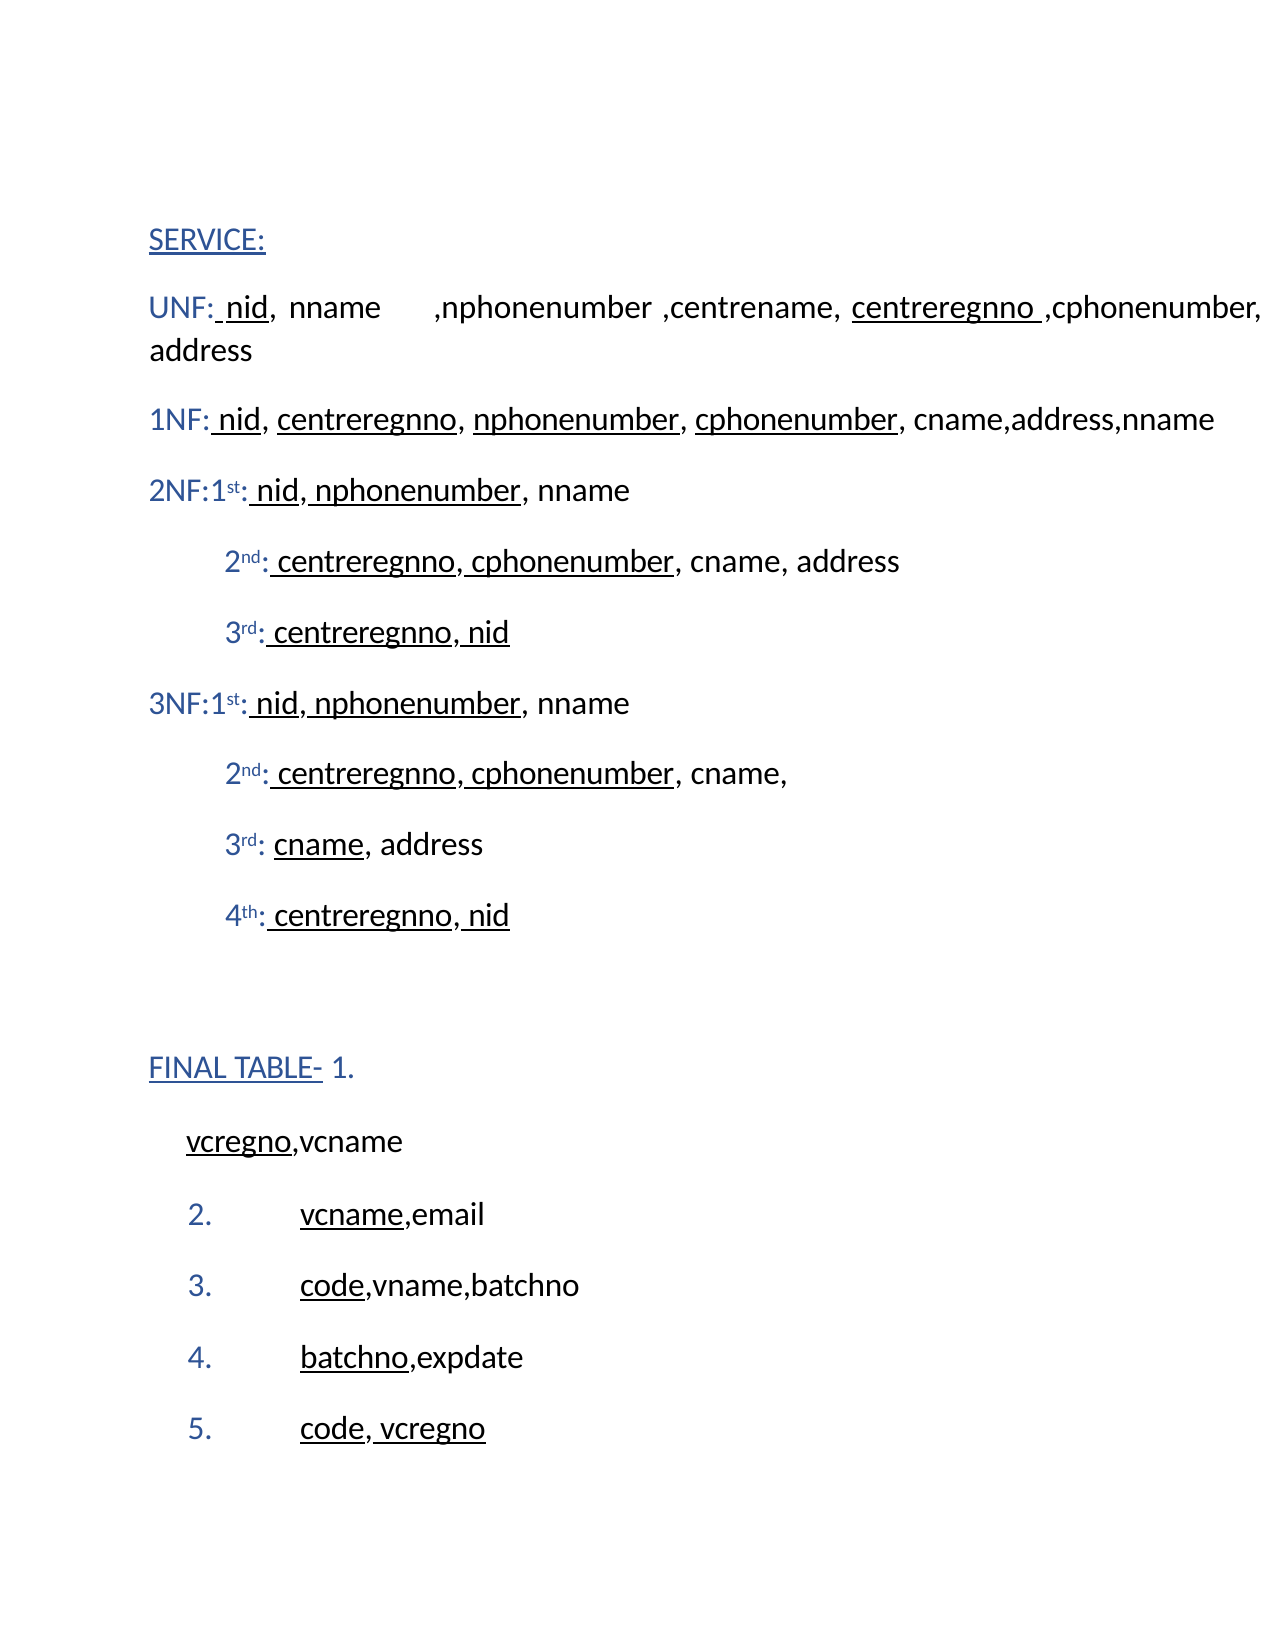

SERVICE:
UNF: nid, nname address
,nphonenumber ,centrename, centreregnno ,cphonenumber,
1NF: nid, centreregnno, nphonenumber, cphonenumber, cname,address,nname
2NF:1st: nid, nphonenumber, nname
2nd: centreregnno, cphonenumber, cname, address 3rd: centreregnno, nid
3NF:1st: nid, nphonenumber, nname
2nd: centreregnno, cphonenumber, cname, 3rd: cname, address
4th: centreregnno, nid
FINAL TABLE- 1.
vcregno,vcname
vcname,email
code,vname,batchno
batchno,expdate
code, vcregno